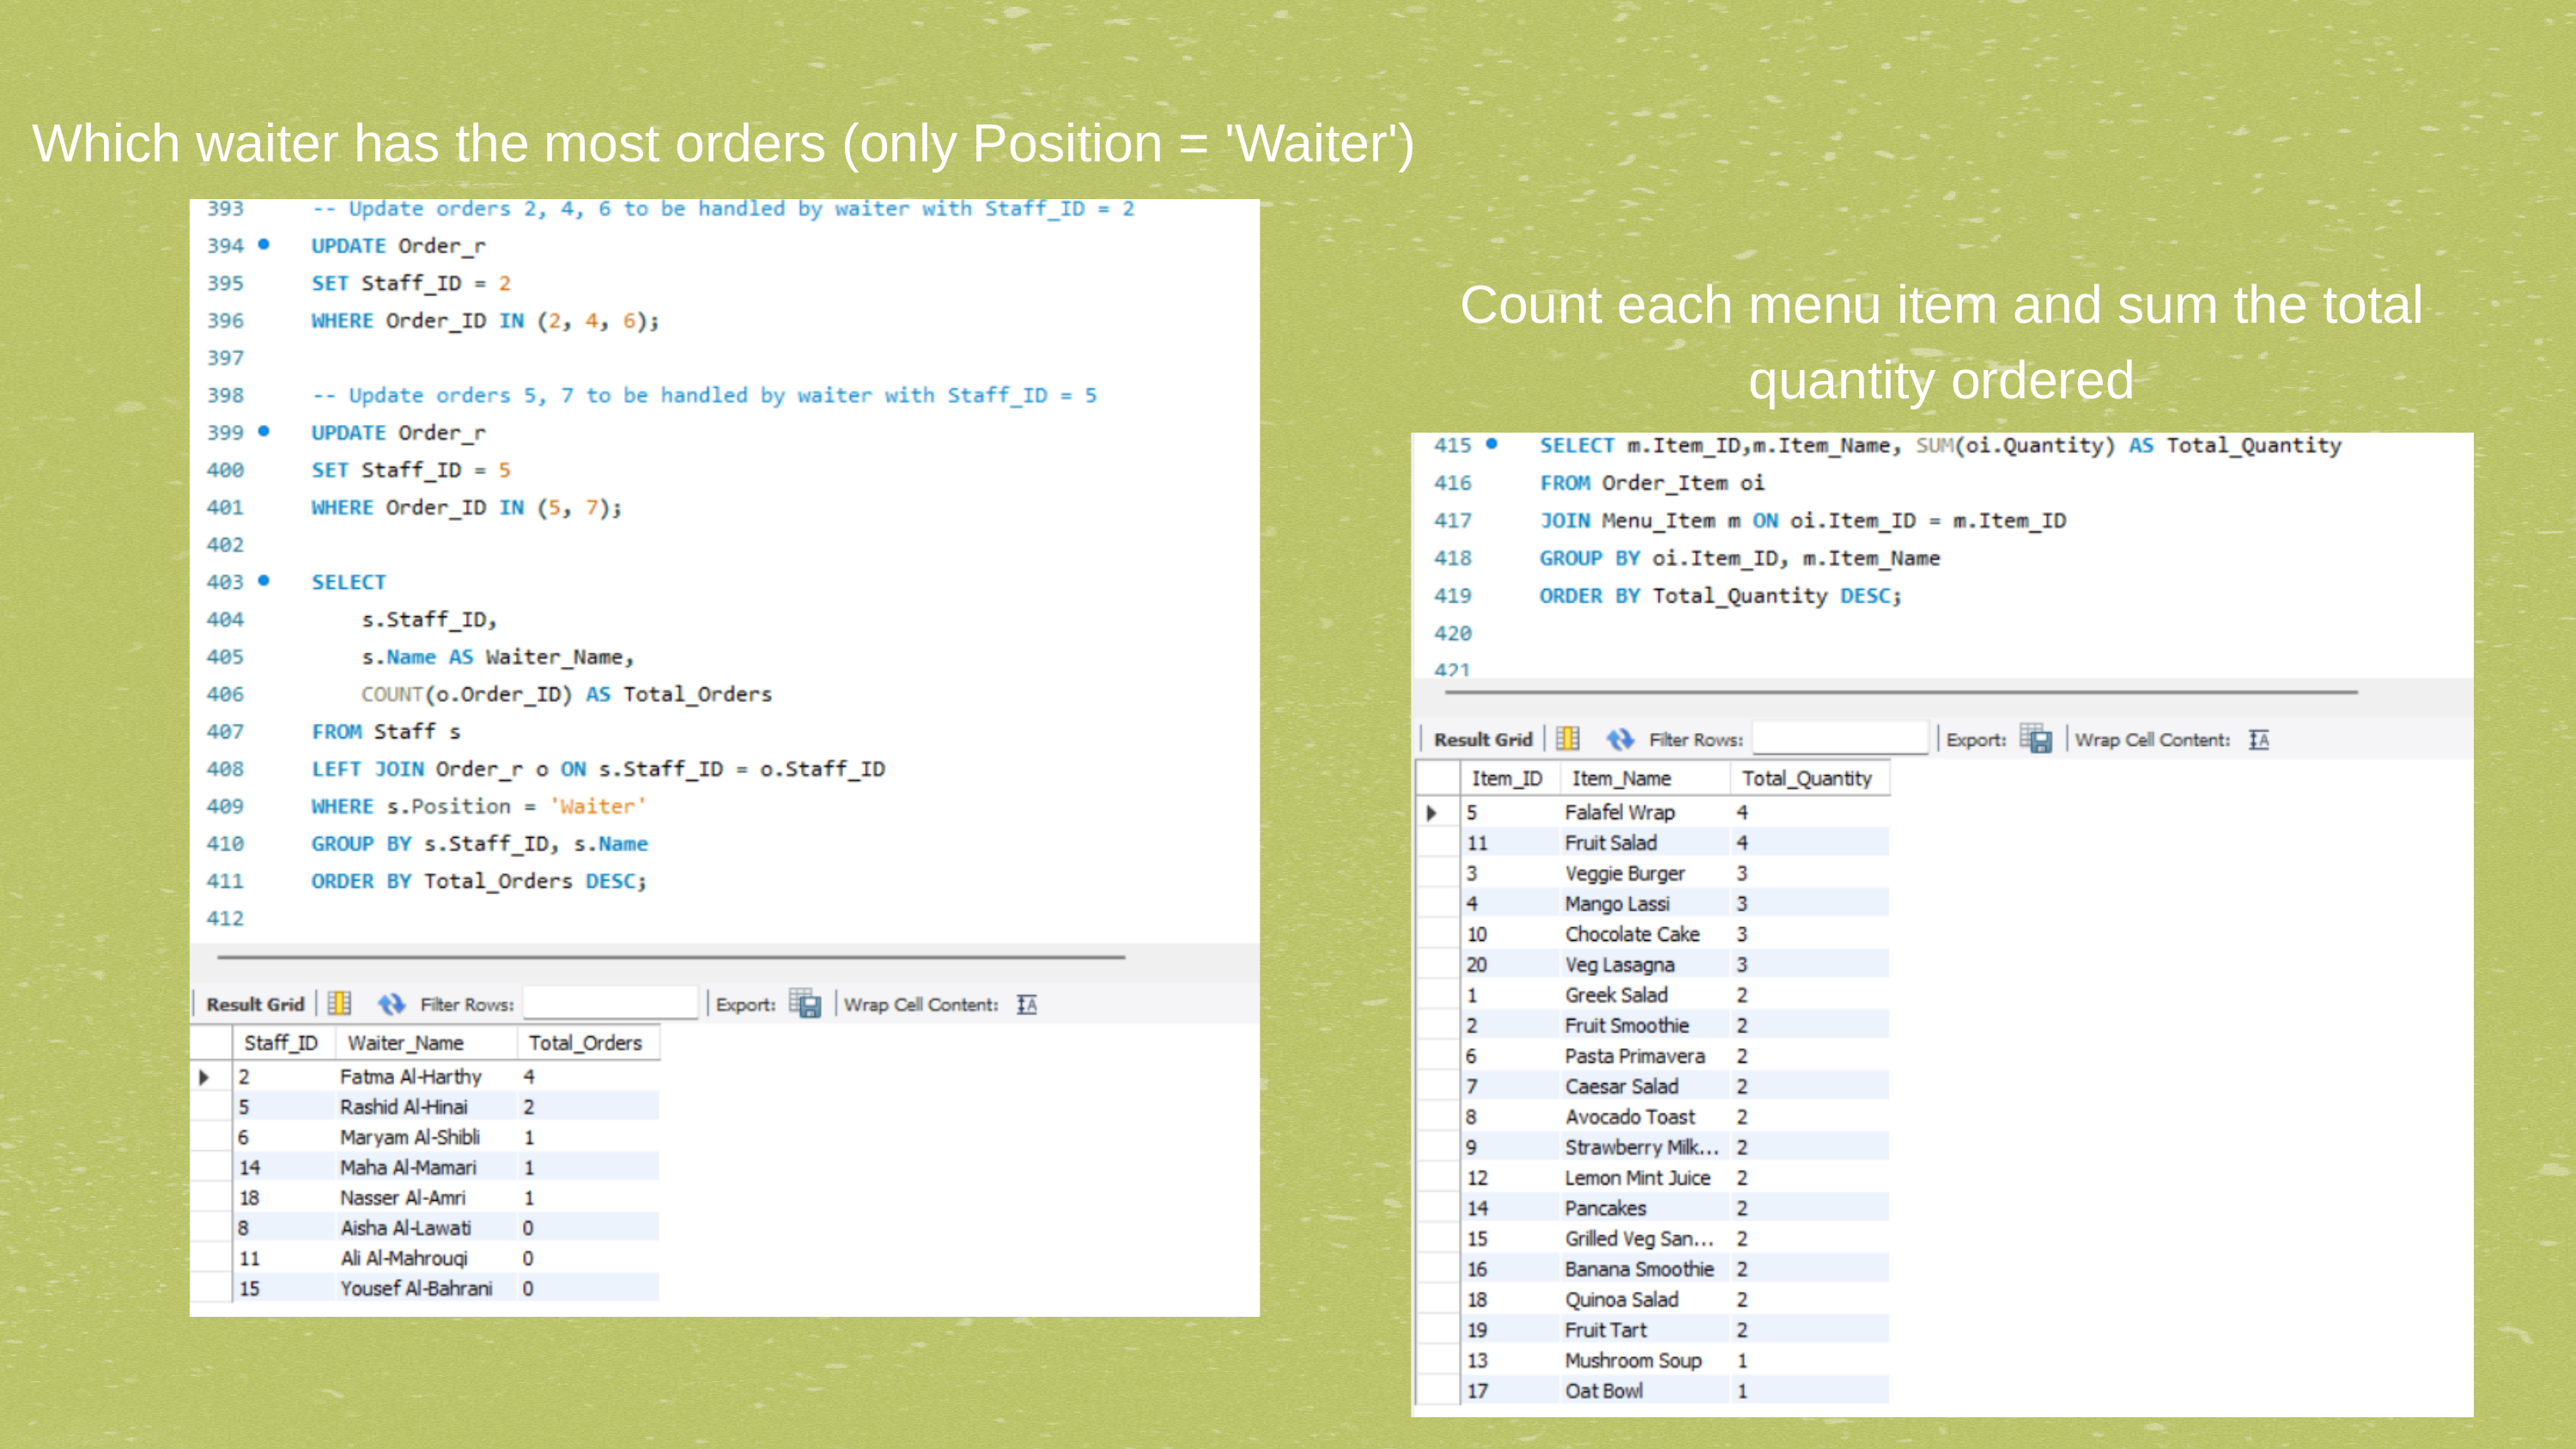

Which waiter has the most orders (only Position = 'Waiter')

Count each menu item and sum the total quantity ordered